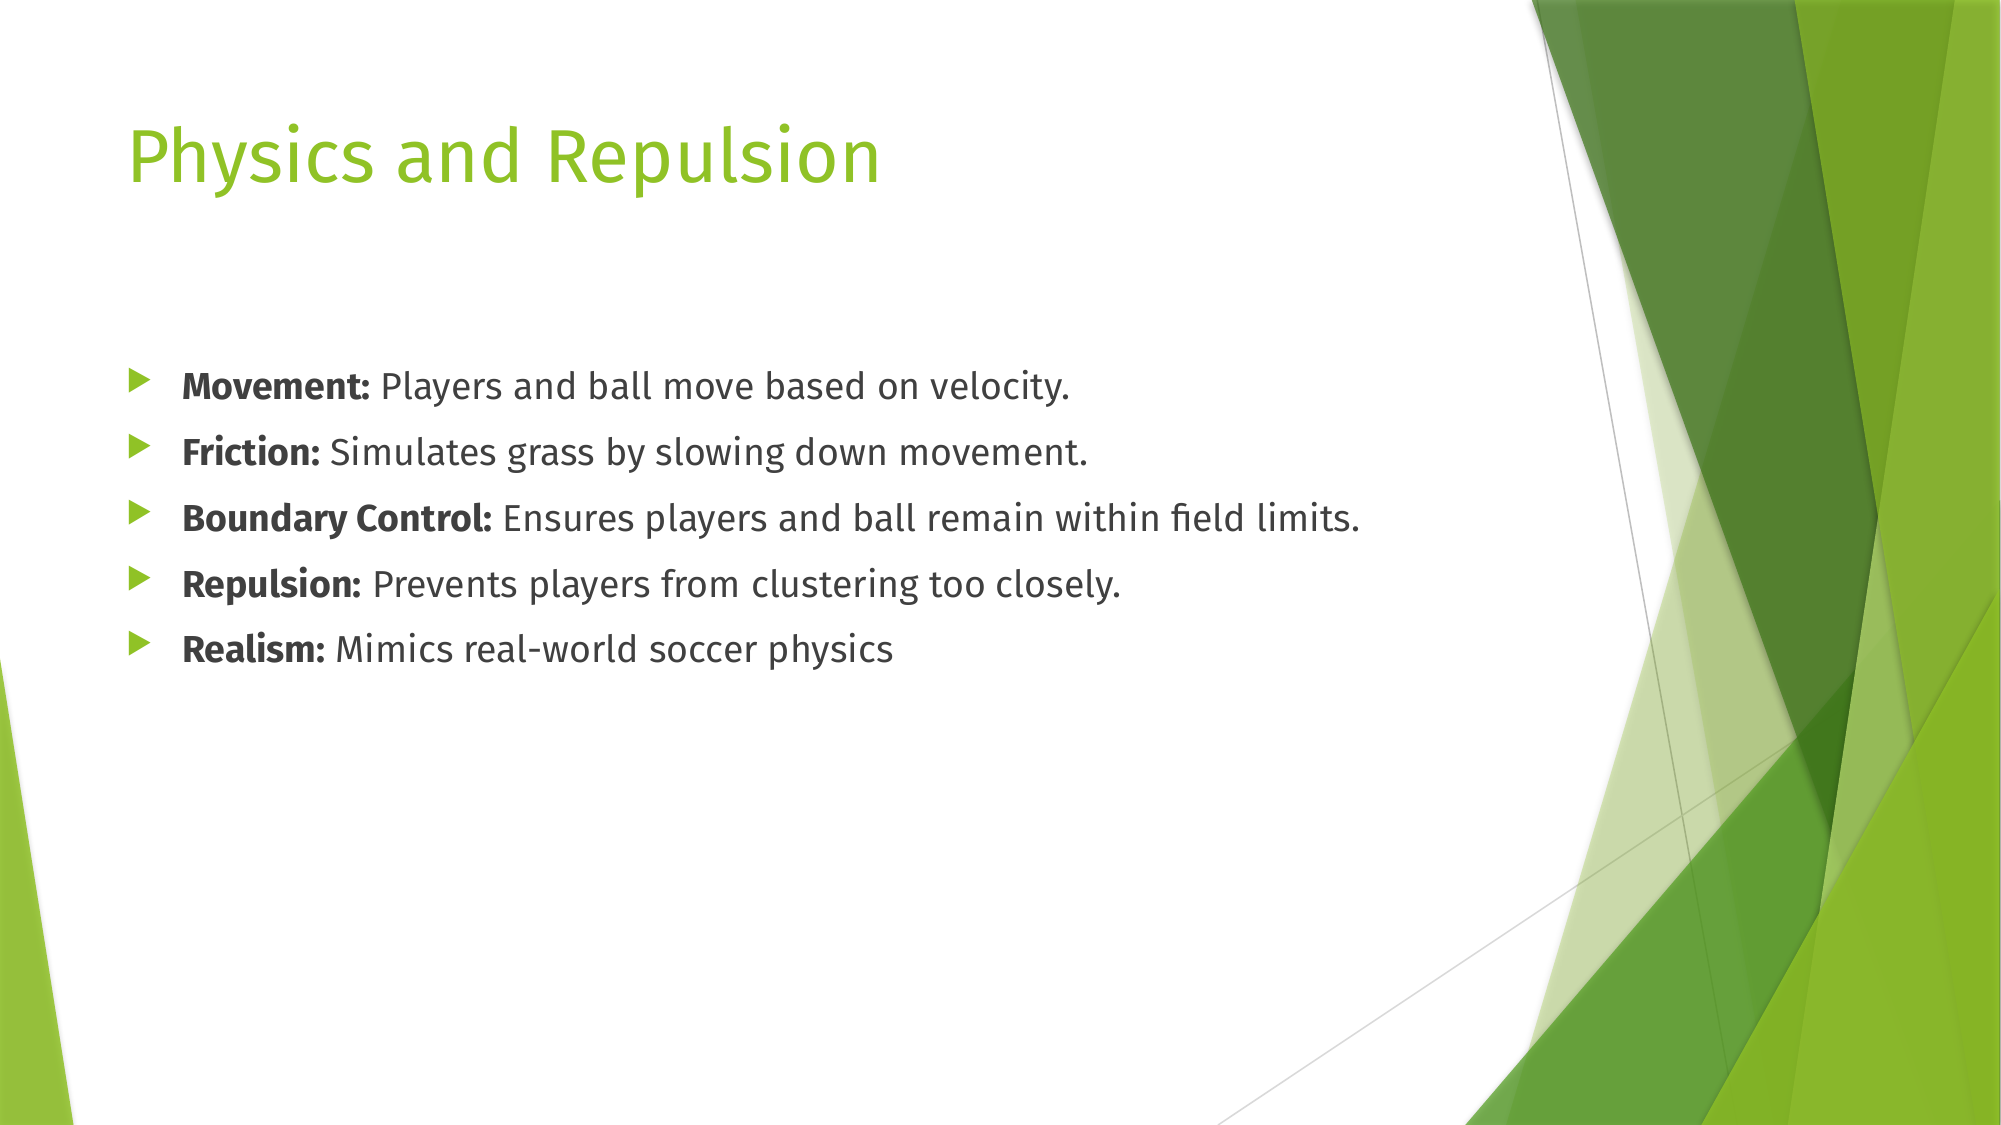

# Physics and Repulsion
Movement: Players and ball move based on velocity.
Friction: Simulates grass by slowing down movement.
Boundary Control: Ensures players and ball remain within field limits.
Repulsion: Prevents players from clustering too closely.
Realism: Mimics real-world soccer physics